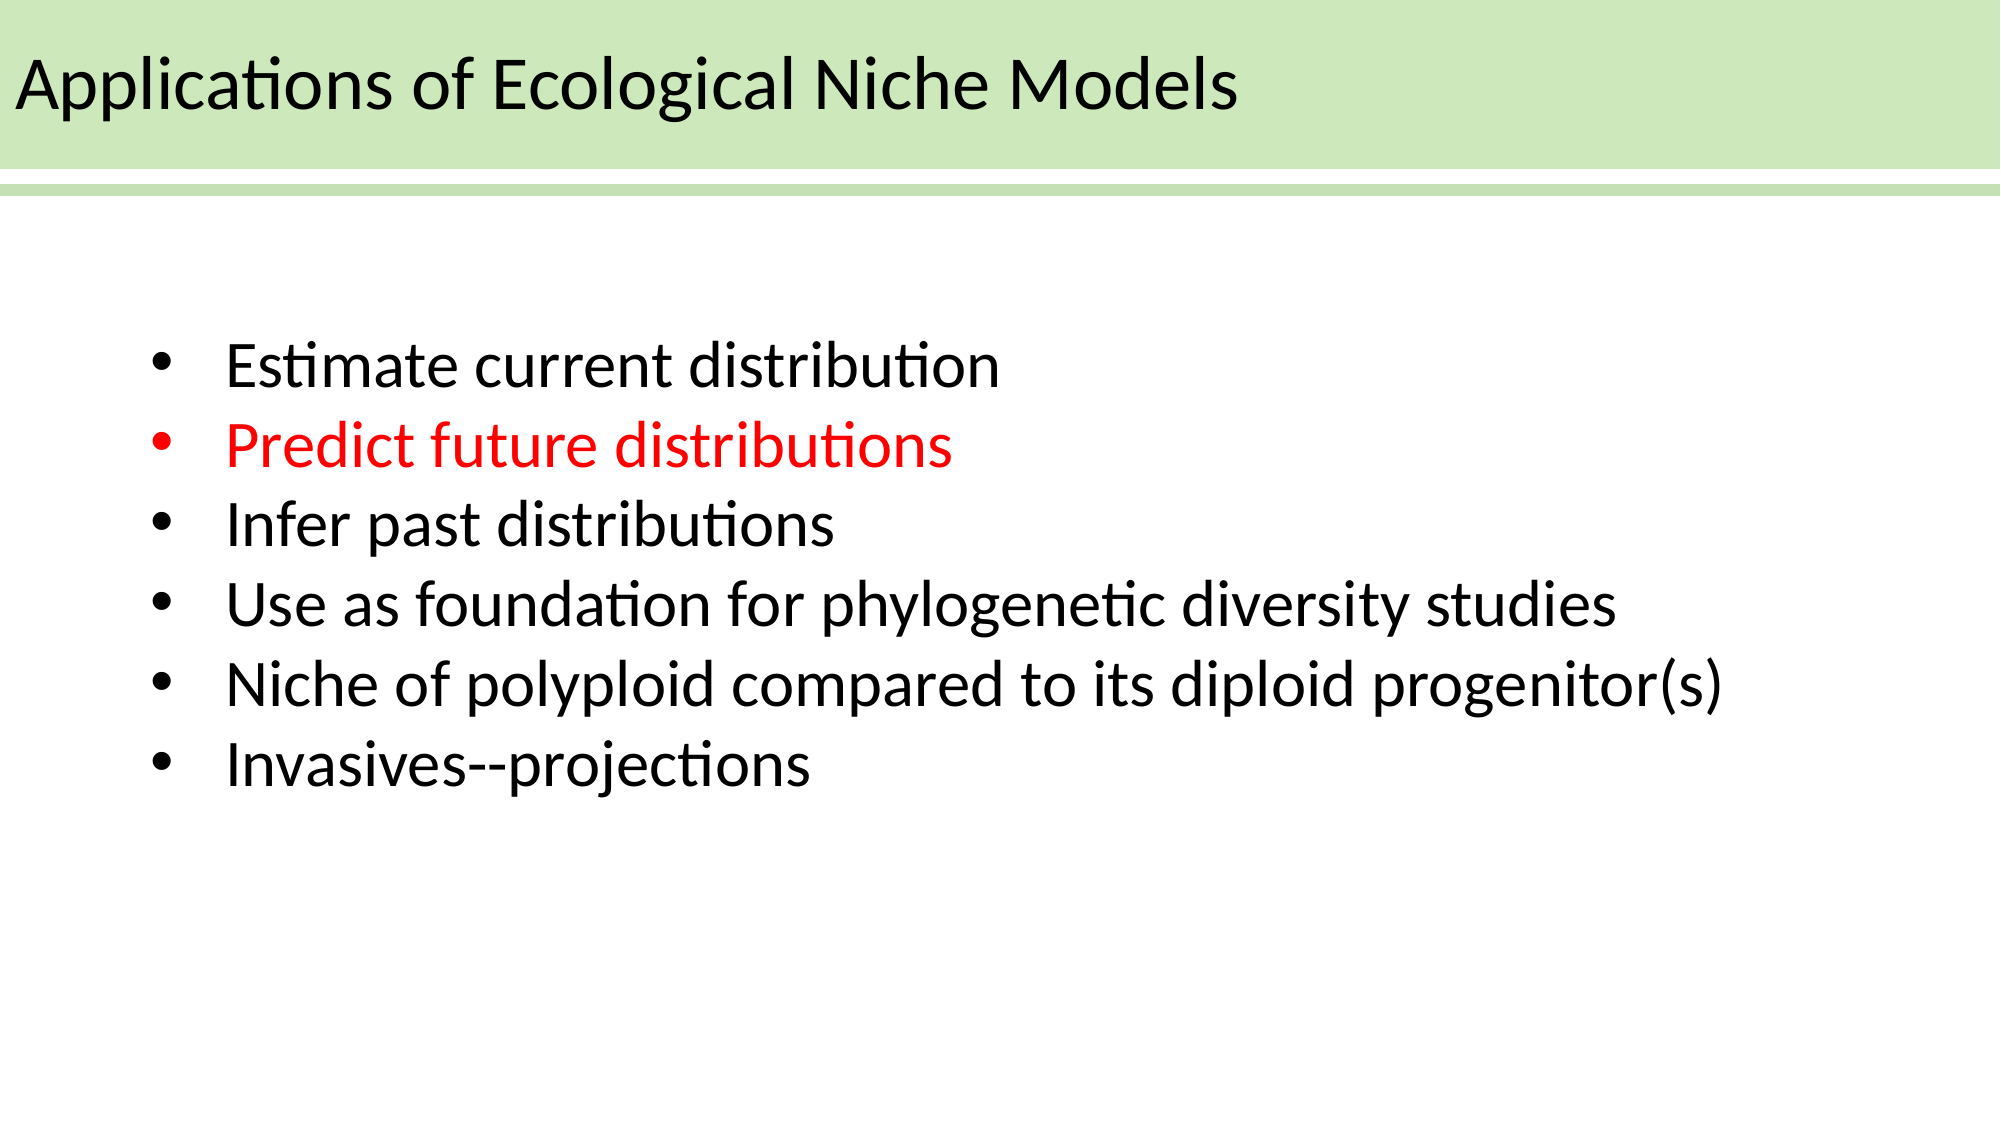

# Applications of Ecological Niche Models

Estimate current distribution
Predict future distributions
Infer past distributions
Use as foundation for phylogenetic diversity studies
Niche of polyploid compared to its diploid progenitor(s)
Invasives--projections